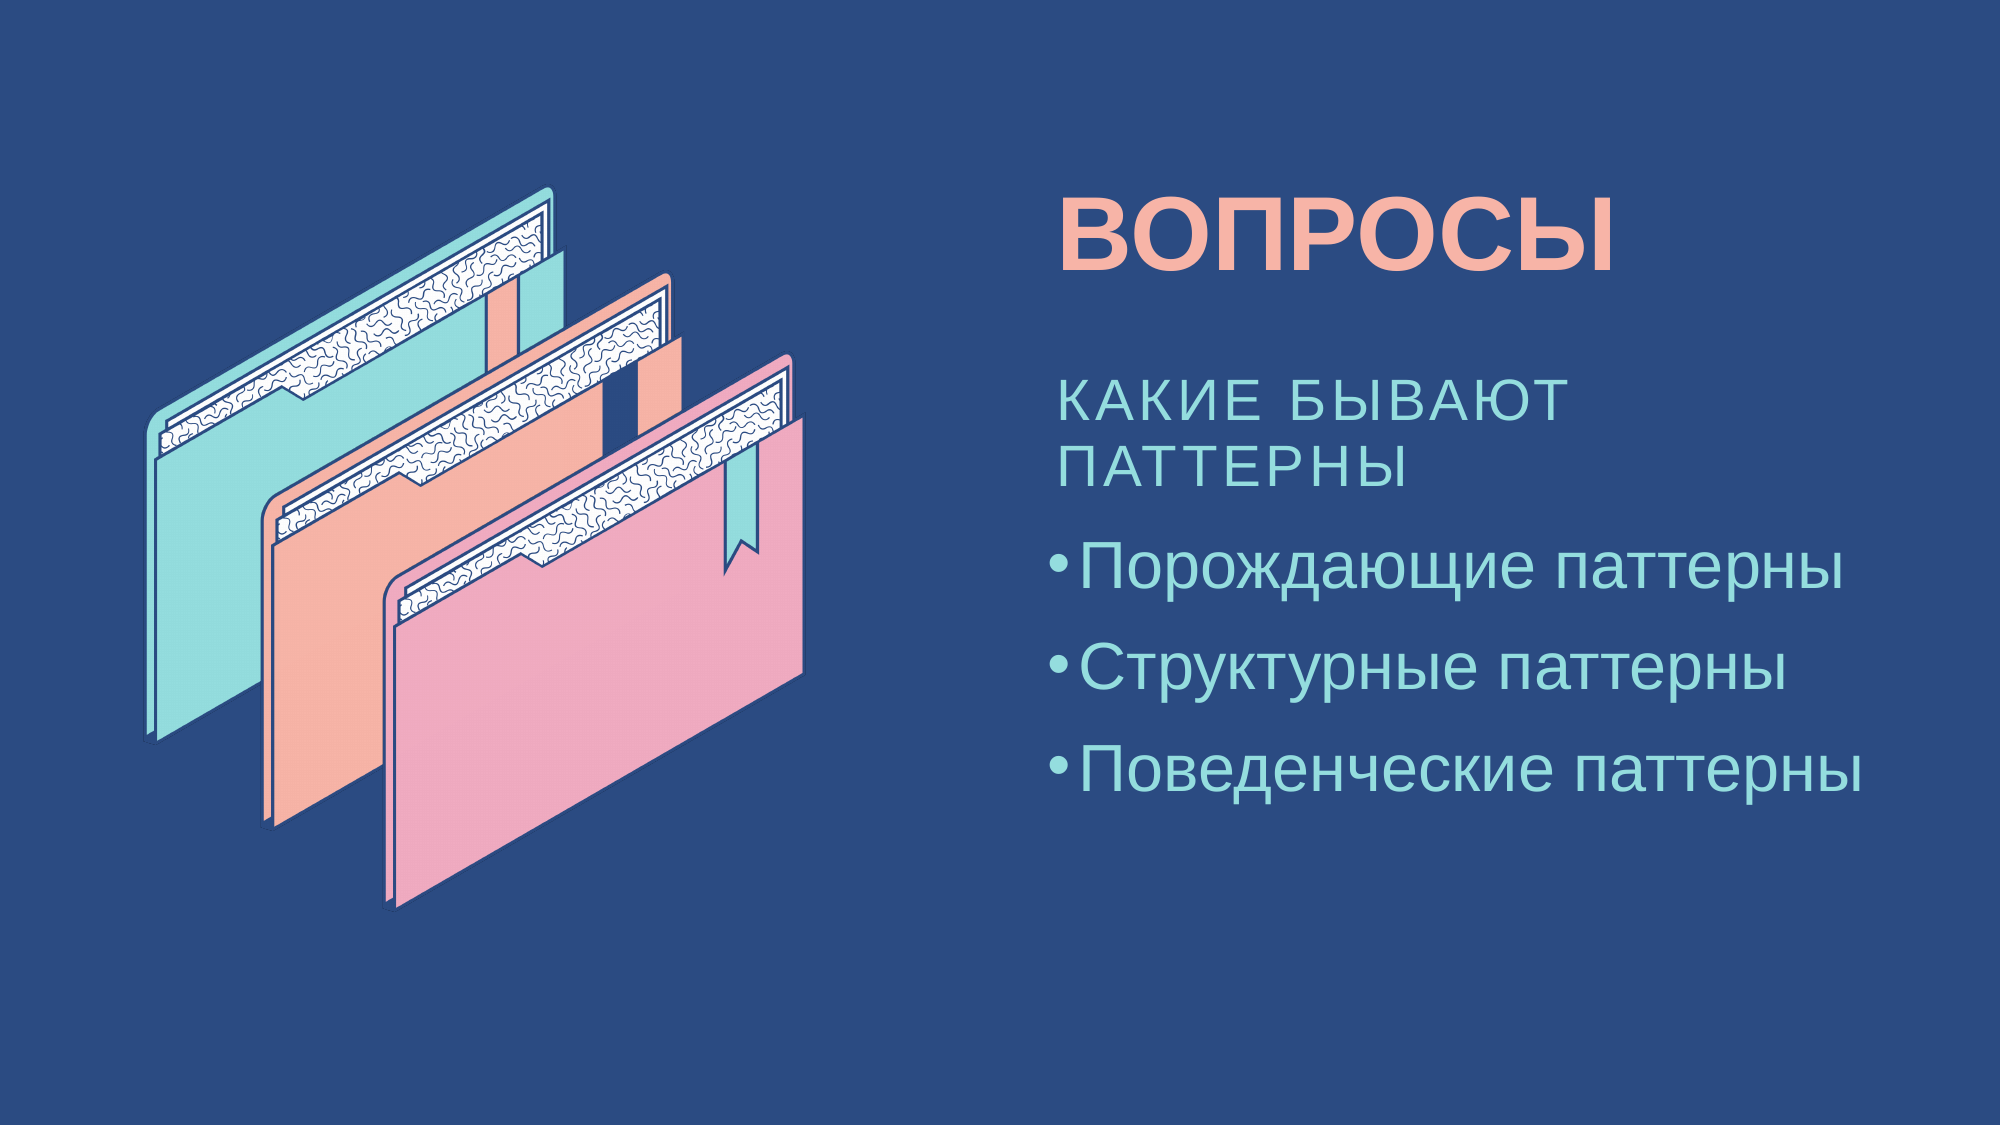

ВОПРОСЫ
КАКИЕ БЫВАЮТ ПАТТЕРНЫ
Порождающие паттерны

Структурные паттерны

Поведенческие паттерны